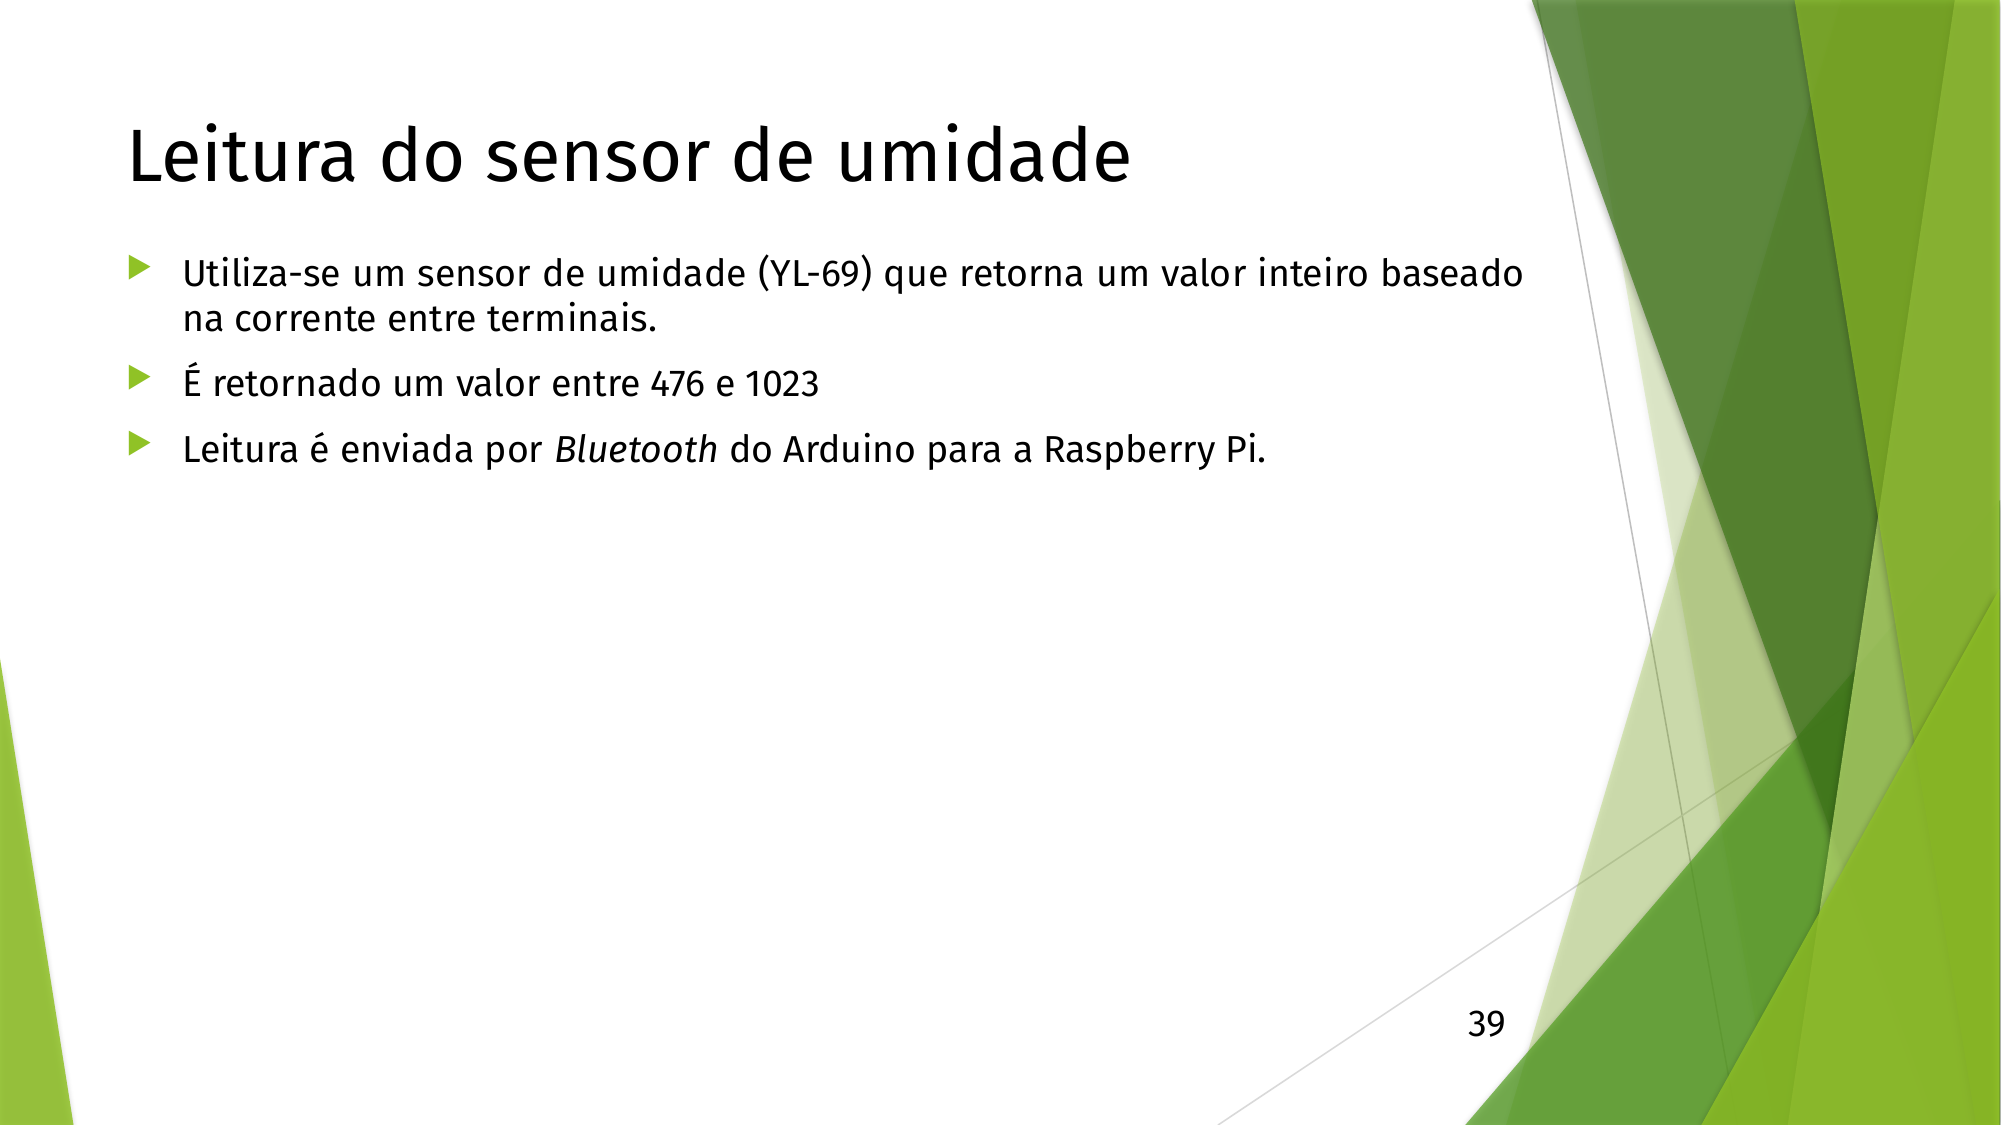

# Leitura do sensor de umidade
Utiliza-se um sensor de umidade (YL-69) que retorna um valor inteiro baseado na corrente entre terminais.
É retornado um valor entre 476 e 1023
Leitura é enviada por Bluetooth do Arduino para a Raspberry Pi.

39